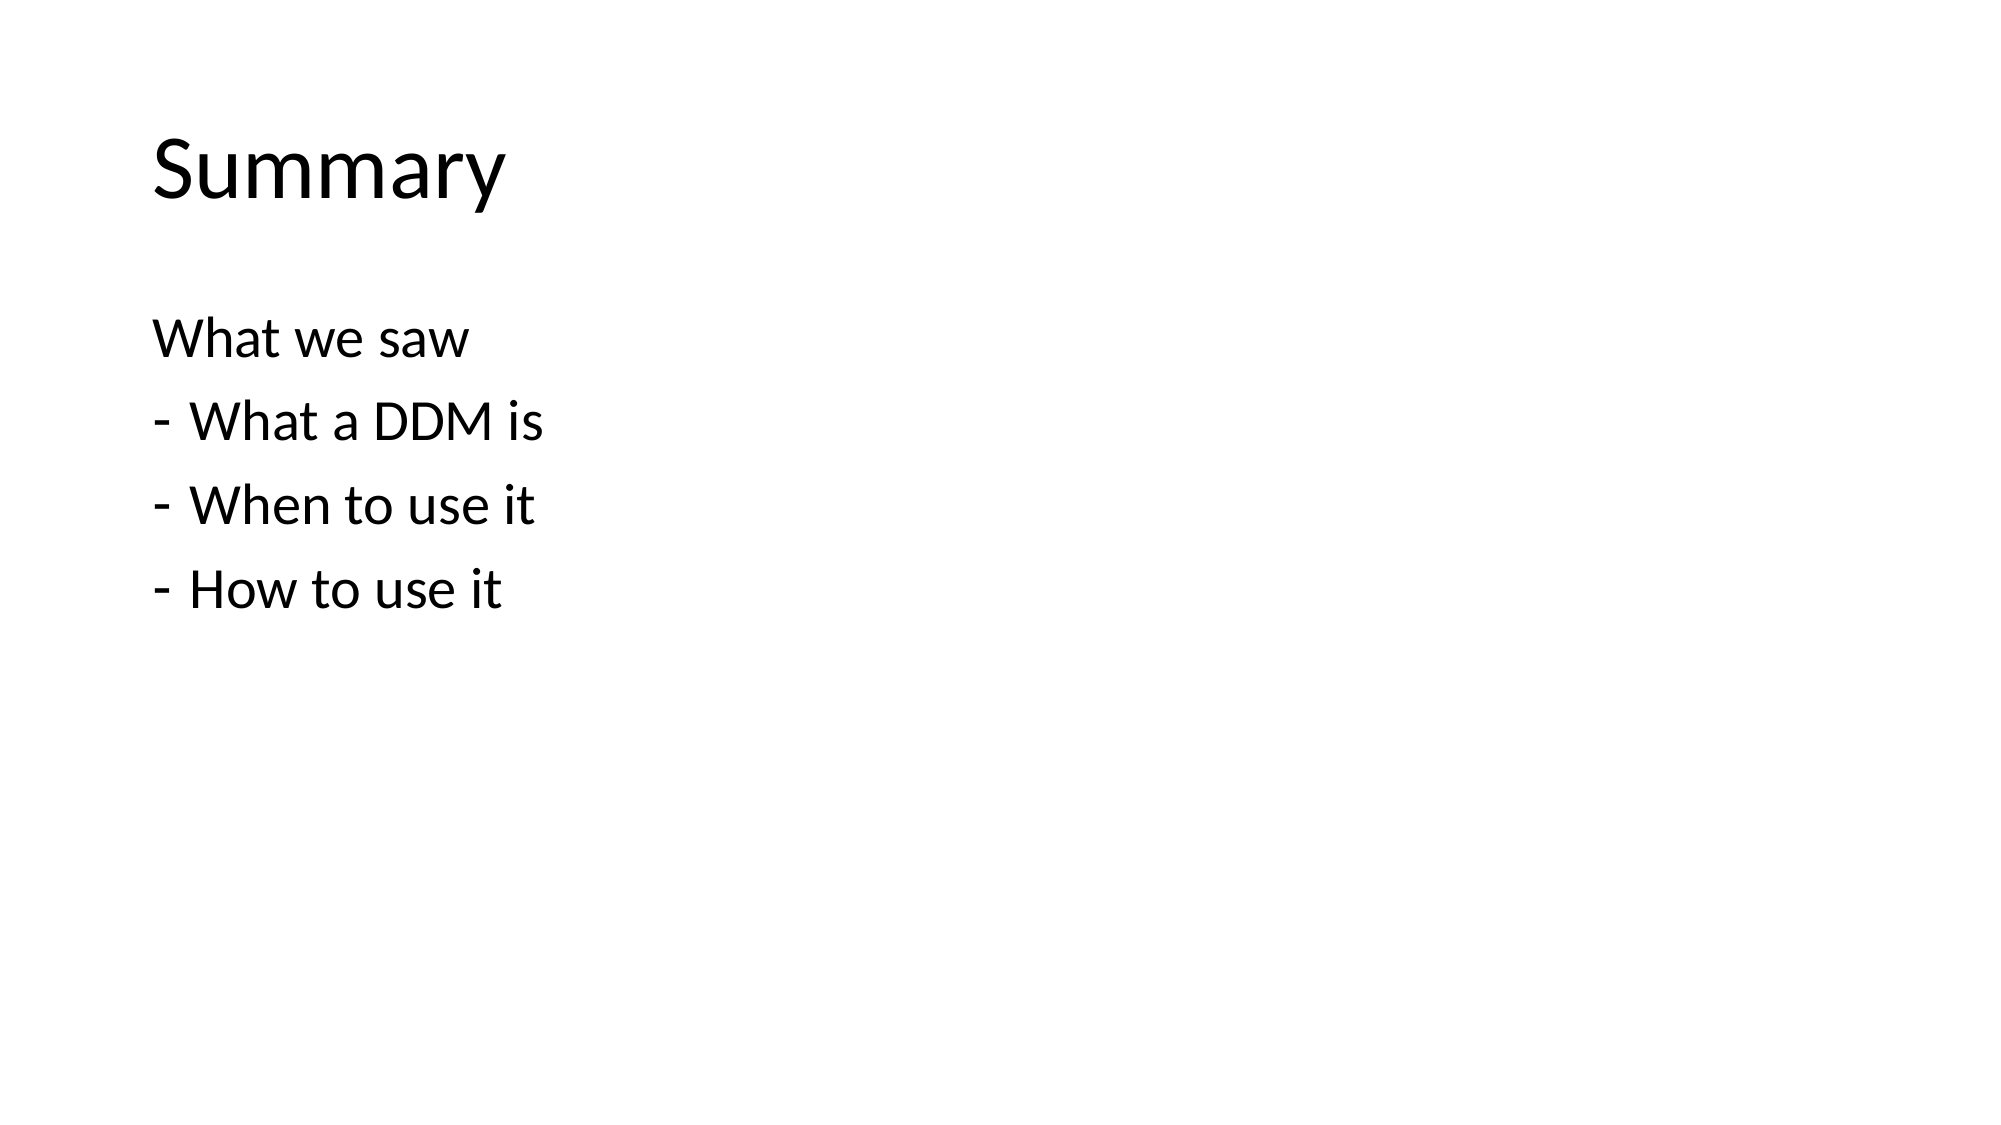

# Summary
What we saw
What a DDM is
When to use it
How to use it